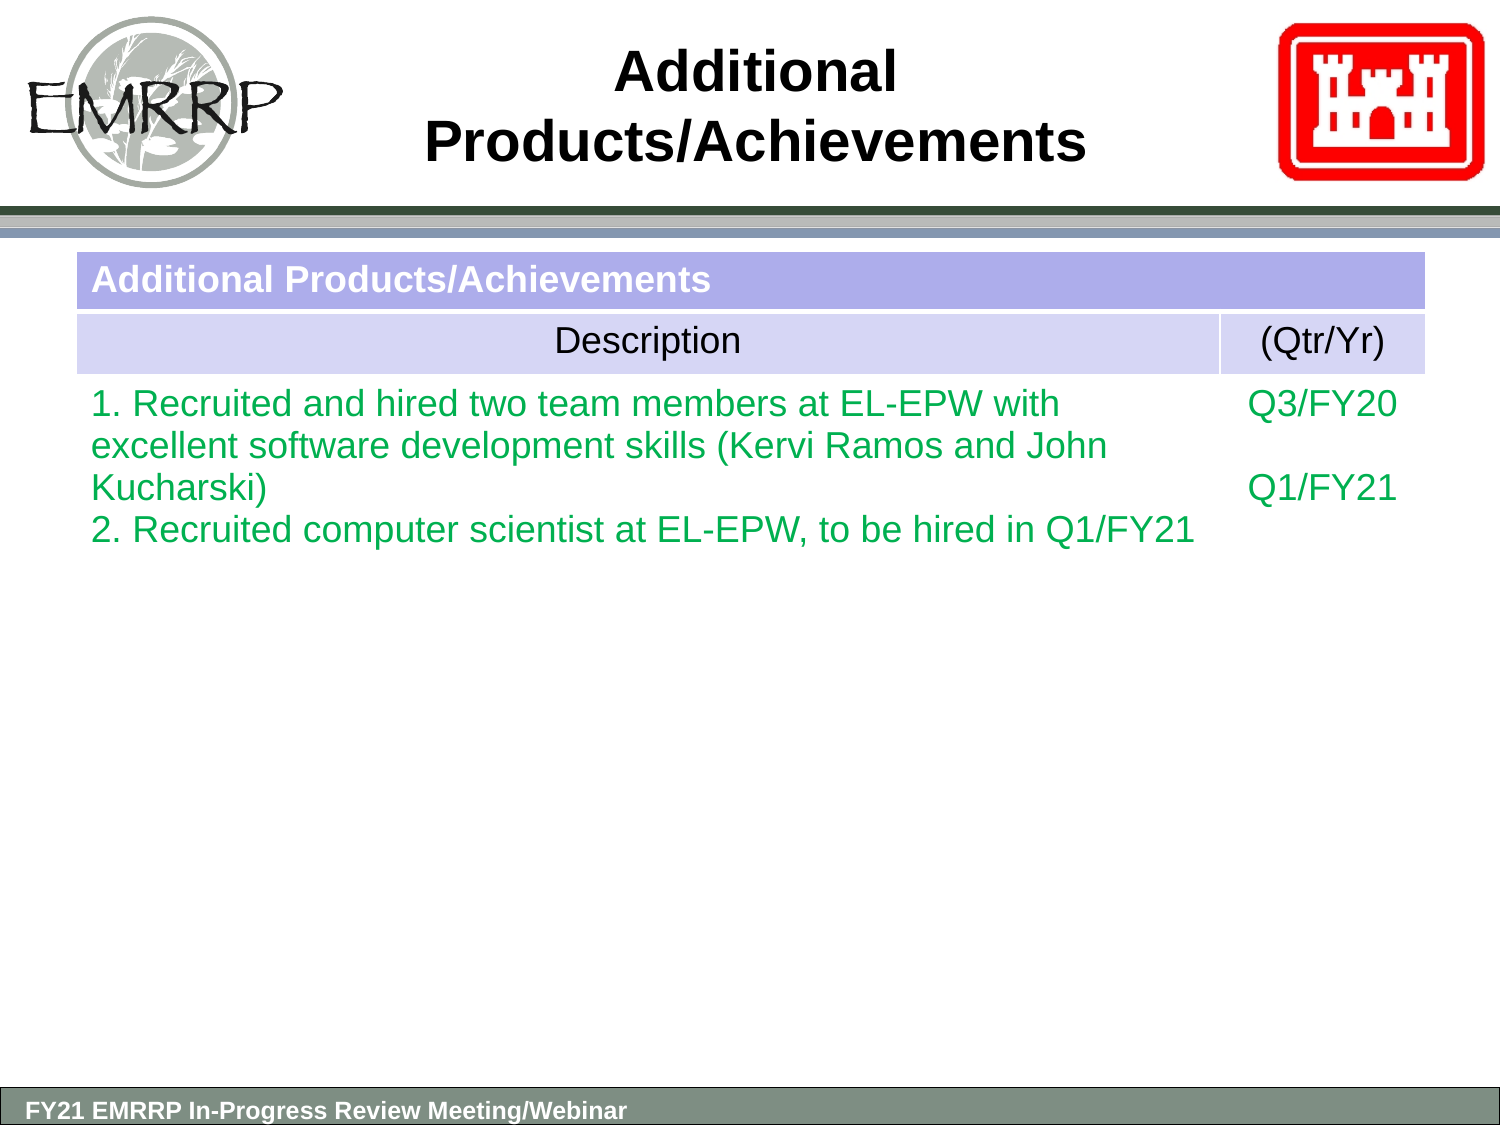

# Additional Products/Achievements
| Additional Products/Achievements |  |
| --- | --- |
| Description | (Qtr/Yr) |
| 1. Recruited and hired two team members at EL-EPW with excellent software development skills (Kervi Ramos and John Kucharski) 2. Recruited computer scientist at EL-EPW, to be hired in Q1/FY21 | Q3/FY20 Q1/FY21 |